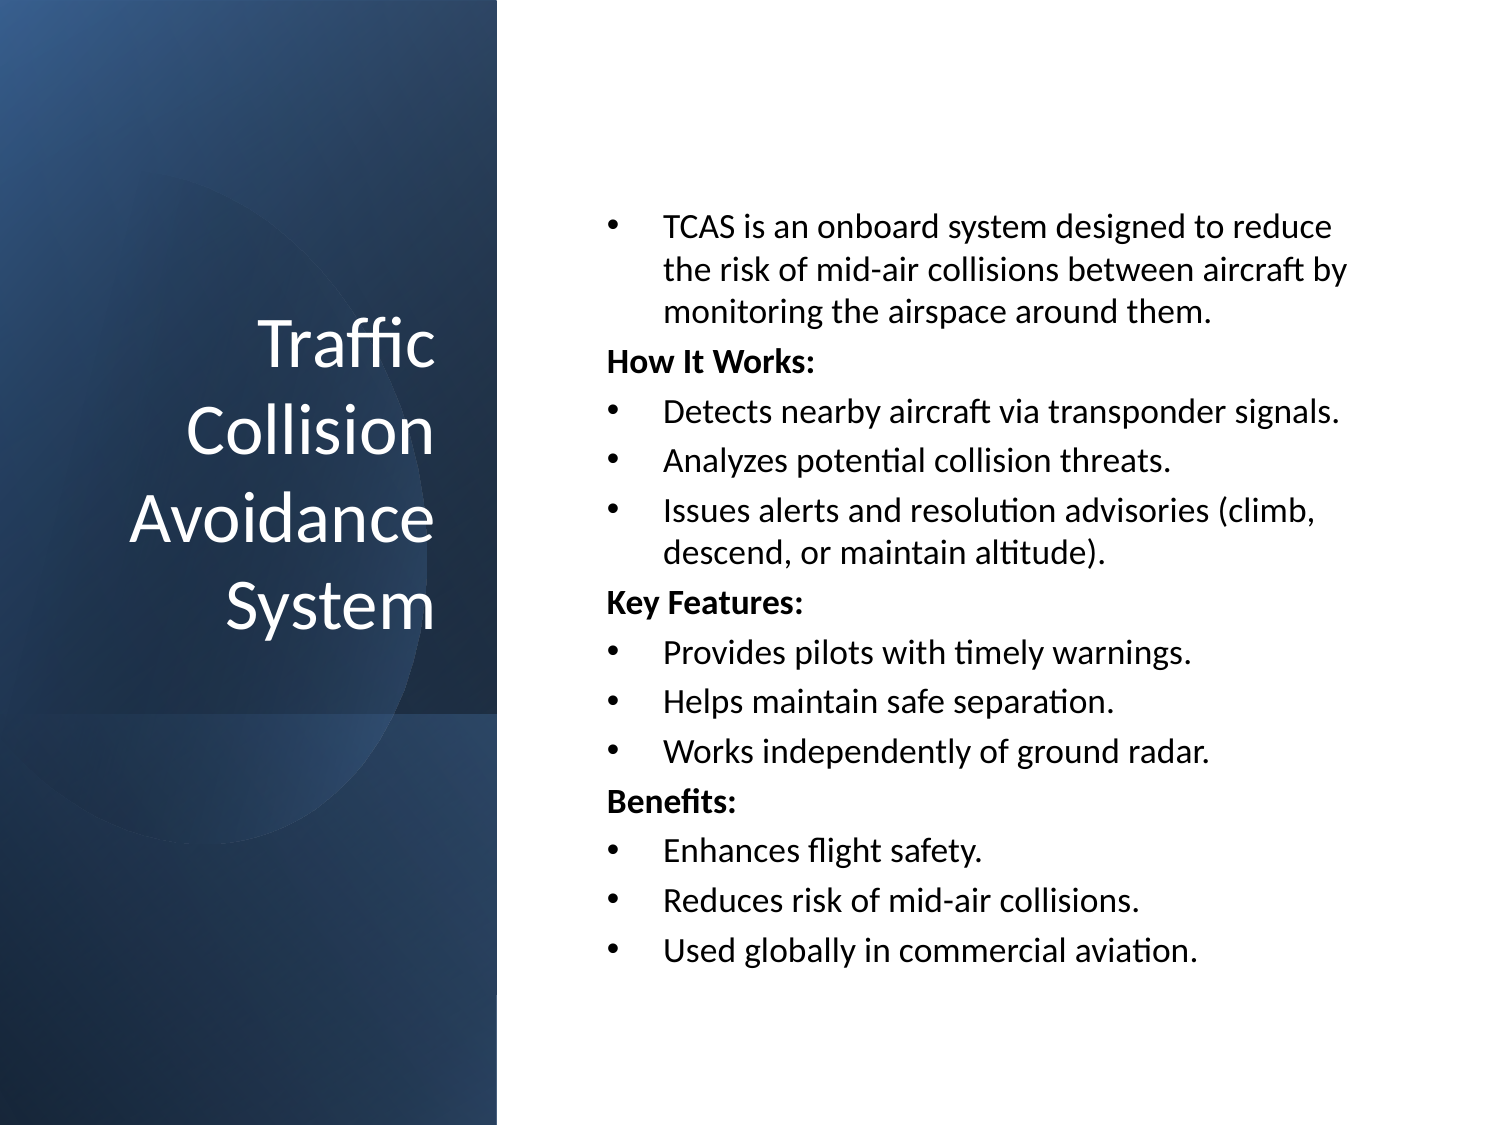

# Traffic Collision Avoidance System

TCAS is an onboard system designed to reduce the risk of mid-air collisions between aircraft by monitoring the airspace around them.
How It Works:
Detects nearby aircraft via transponder signals.
Analyzes potential collision threats.
Issues alerts and resolution advisories (climb, descend, or maintain altitude).
Key Features:
Provides pilots with timely warnings.
Helps maintain safe separation.
Works independently of ground radar.
Benefits:
Enhances flight safety.
Reduces risk of mid-air collisions.
Used globally in commercial aviation.